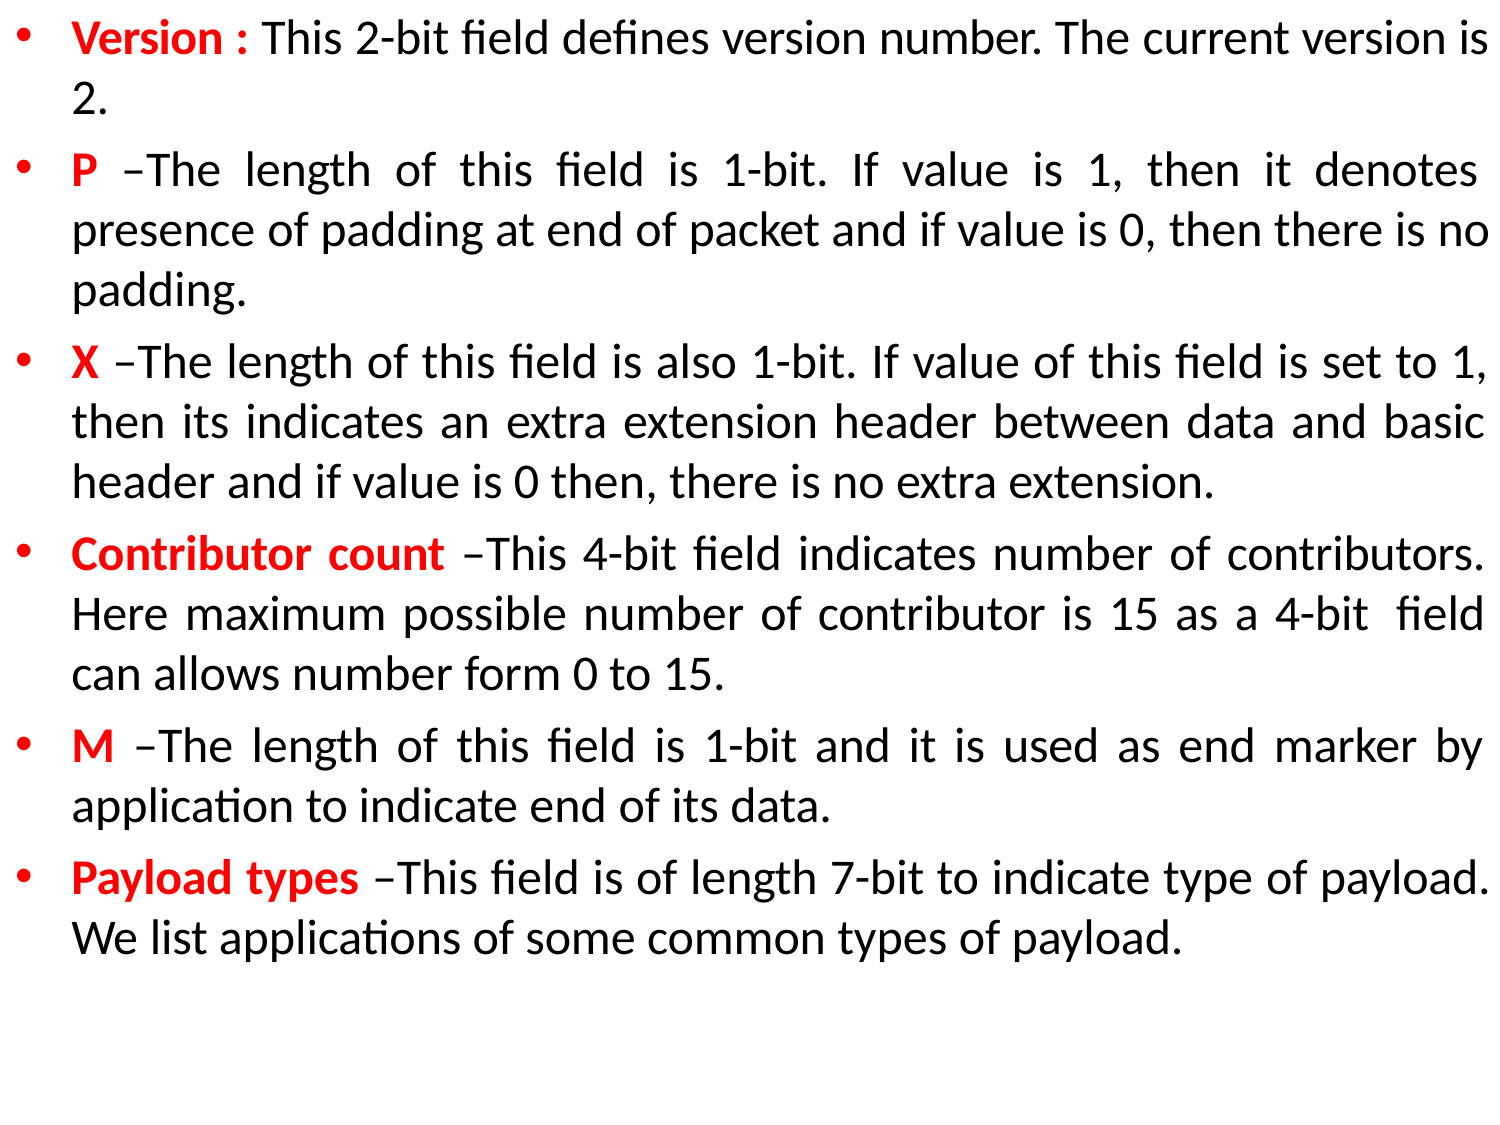

Version : This 2-bit field defines version number. The current version is  2.
P –The length of this field is 1-bit. If value is 1, then it denotes  presence of padding at end of packet and if value is 0, then there is no  padding.
X –The length of this field is also 1-bit. If value of this field is set to 1,  then its indicates an extra extension header between data and basic  header and if value is 0 then, there is no extra extension.
Contributor count –This 4-bit field indicates number of contributors.  Here maximum possible number of contributor is 15 as a 4-bit field  can allows number form 0 to 15.
M –The length of this field is 1-bit and it is used as end marker by  application to indicate end of its data.
Payload types –This field is of length 7-bit to indicate type of payload.
We list applications of some common types of payload.